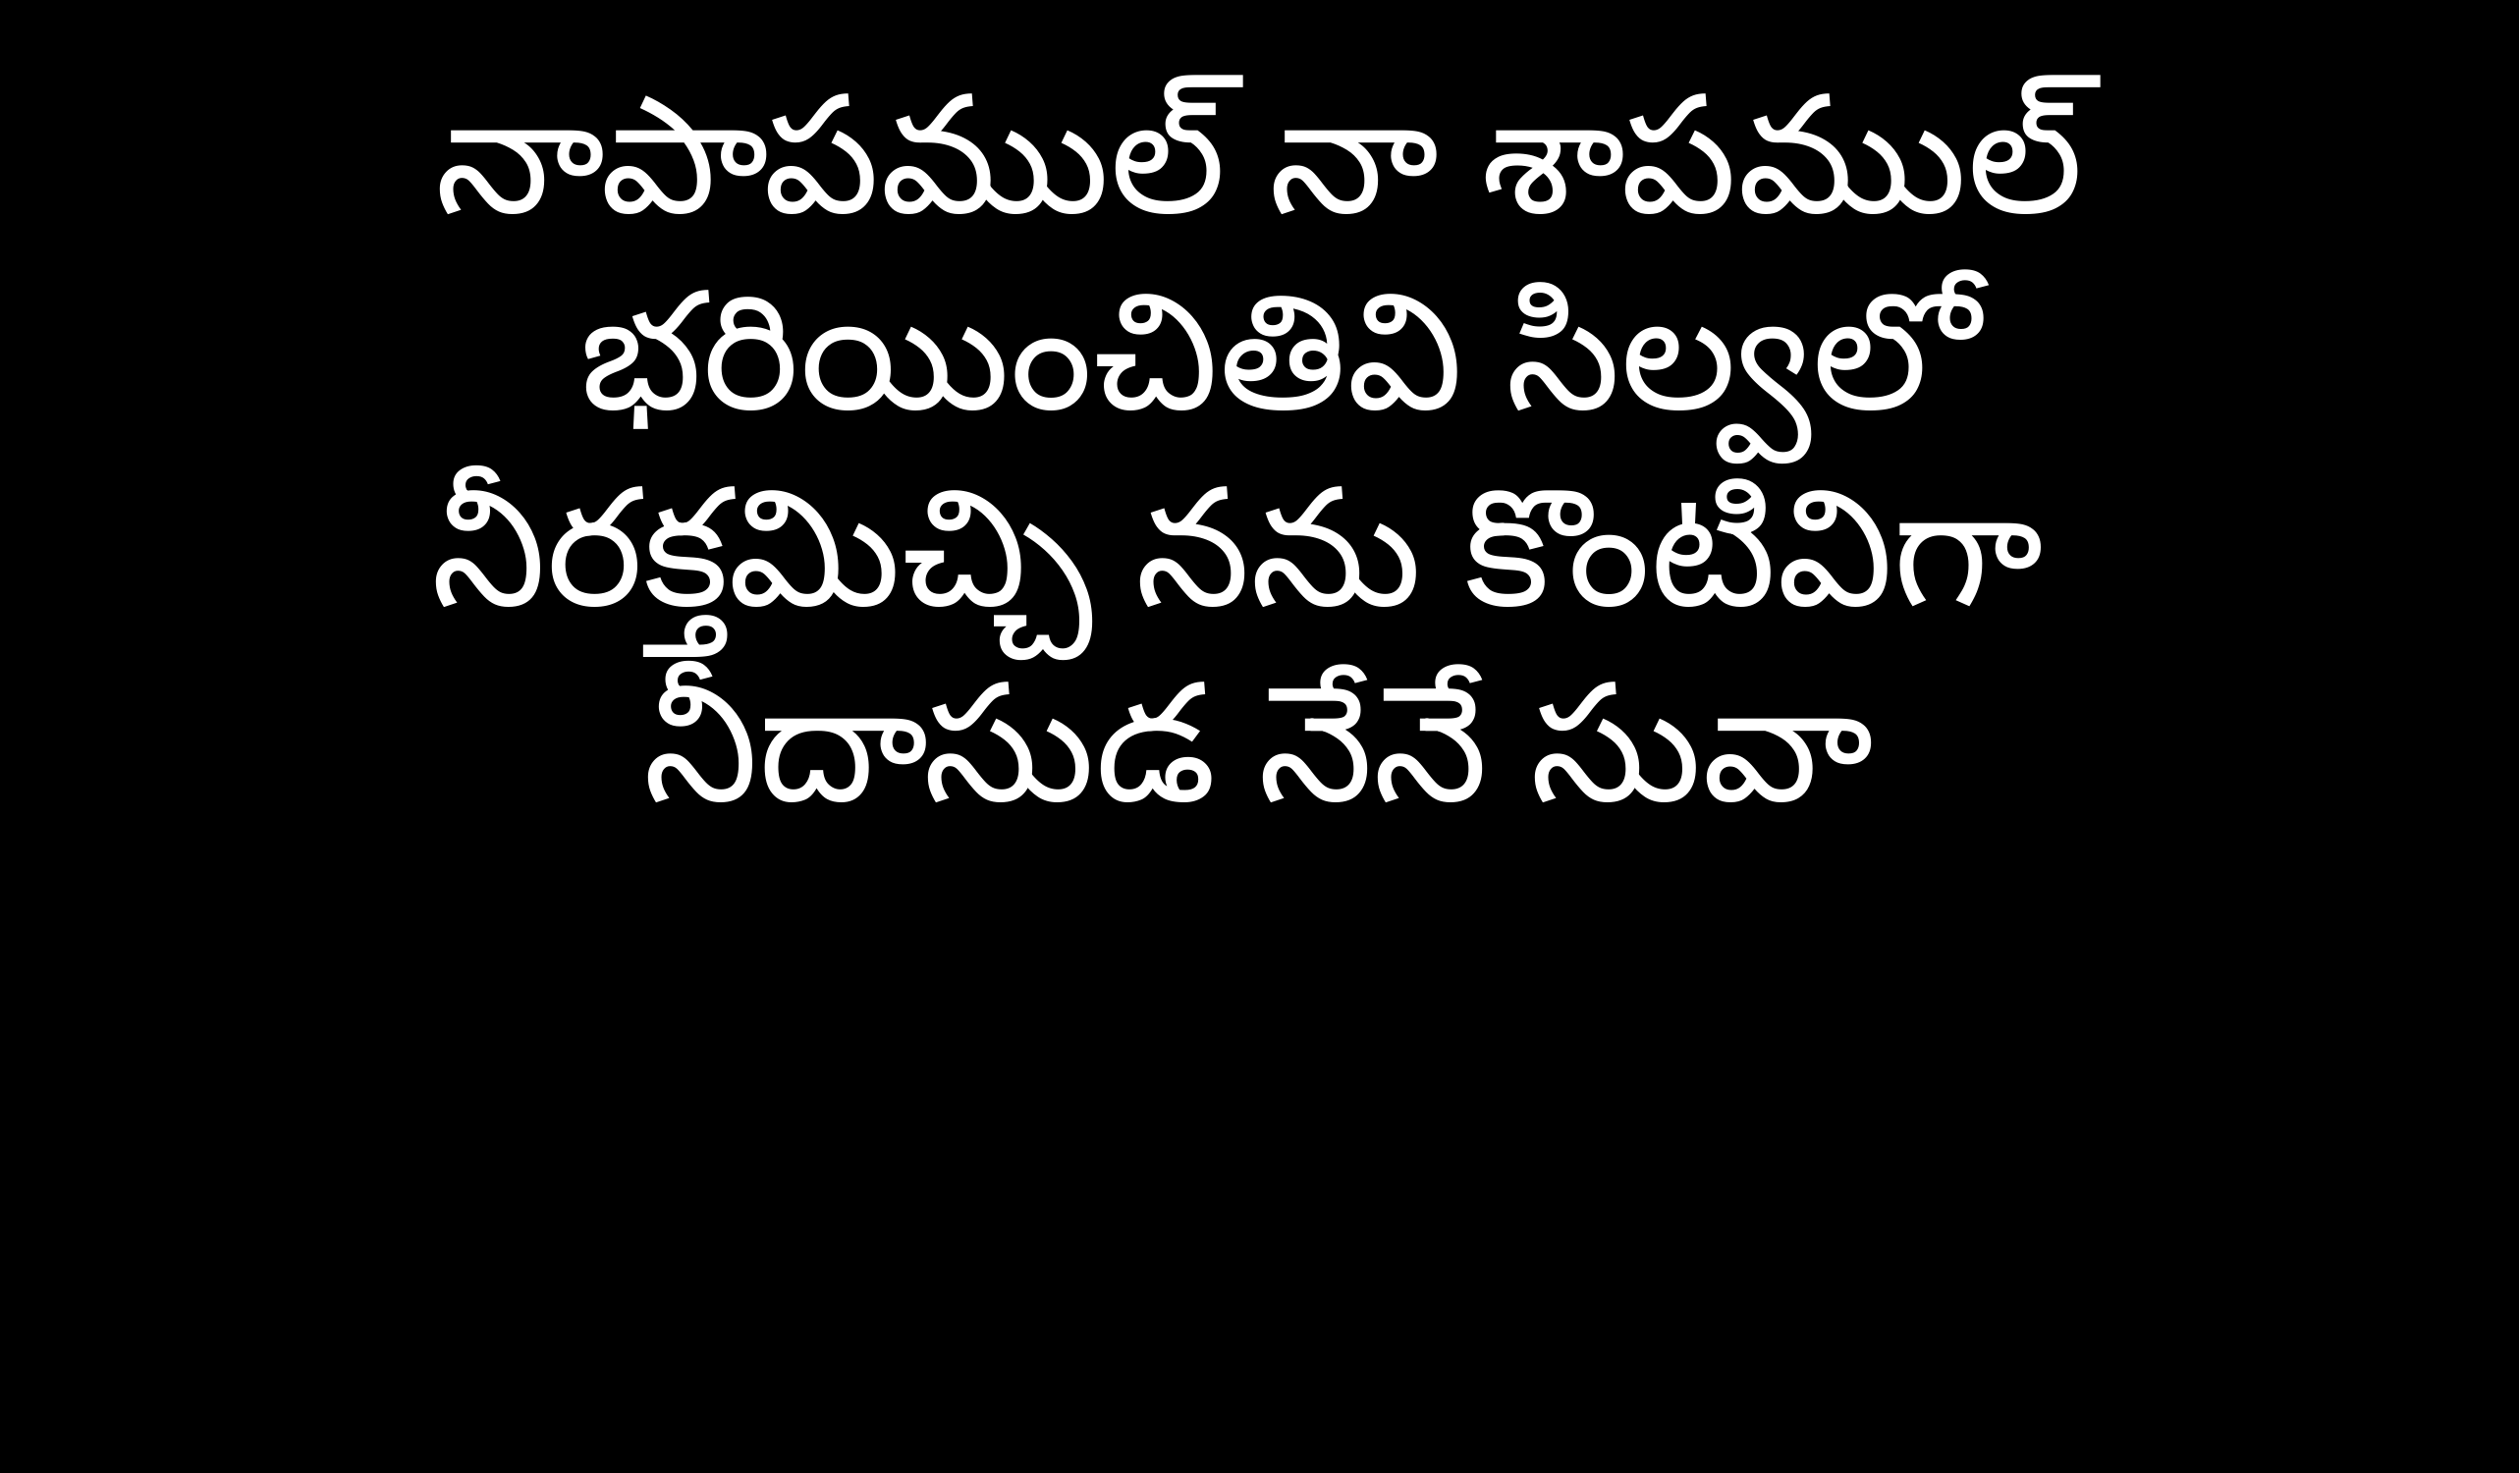

నాపాపముల్ నా శాపముల్
 భరియించితివి సిల్వలో
నీరక్తమిచ్చి నను కొంటివిగా
 నీదాసుడ నేనే సువా